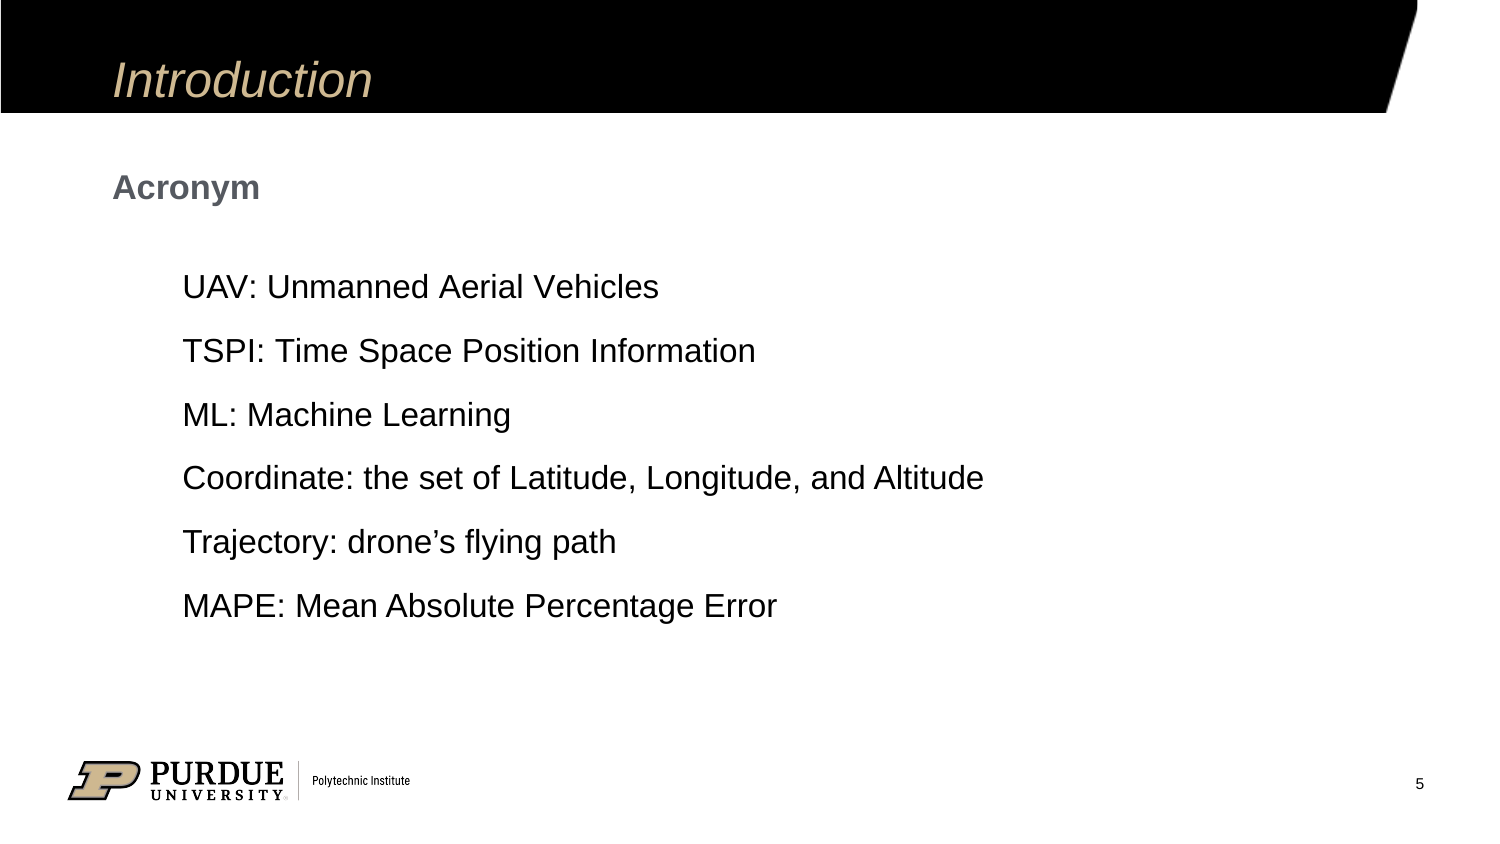

# Introduction
Acronym
UAV: Unmanned Aerial Vehicles
TSPI: Time Space Position Information
ML: Machine Learning
Coordinate: the set of Latitude, Longitude, and Altitude
Trajectory: drone’s flying path
MAPE: Mean Absolute Percentage Error
5